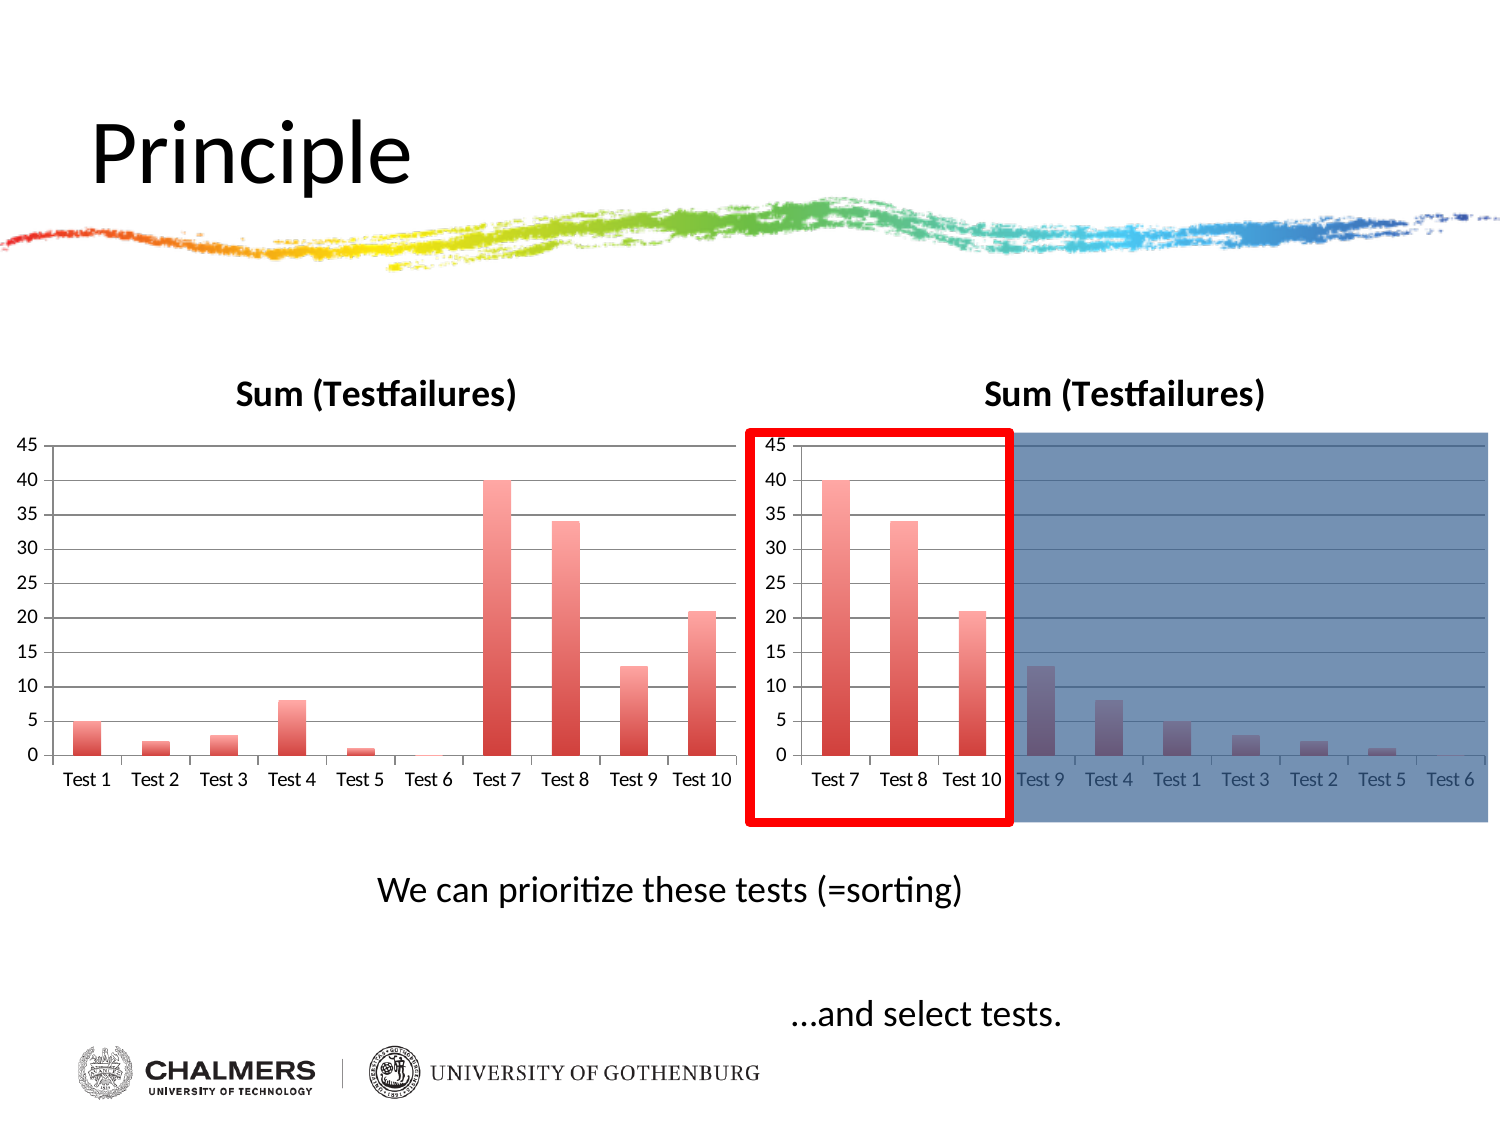

# Principle

### Chart:

| Category | Sum (Testfailures) |
|---|---|
| Test 1 | 5.0 |
| Test 2 | 2.0 |
| Test 3 | 3.0 |
| Test 4 | 8.0 |
| Test 5 | 1.0 |
| Test 6 | 0.0 |
| Test 7 | 40.0 |
| Test 8 | 34.0 |
| Test 9 | 13.0 |
| Test 10 | 21.0 |

### Chart:

| Category | Sum (Testfailures) |
|---|---|
| Test 7 | 40.0 |
| Test 8 | 34.0 |
| Test 10 | 21.0 |
| Test 9 | 13.0 |
| Test 4 | 8.0 |
| Test 1 | 5.0 |
| Test 3 | 3.0 |
| Test 2 | 2.0 |
| Test 5 | 1.0 |
| Test 6 | 0.0 |

We can prioritize these tests (=sorting)
…and select tests.